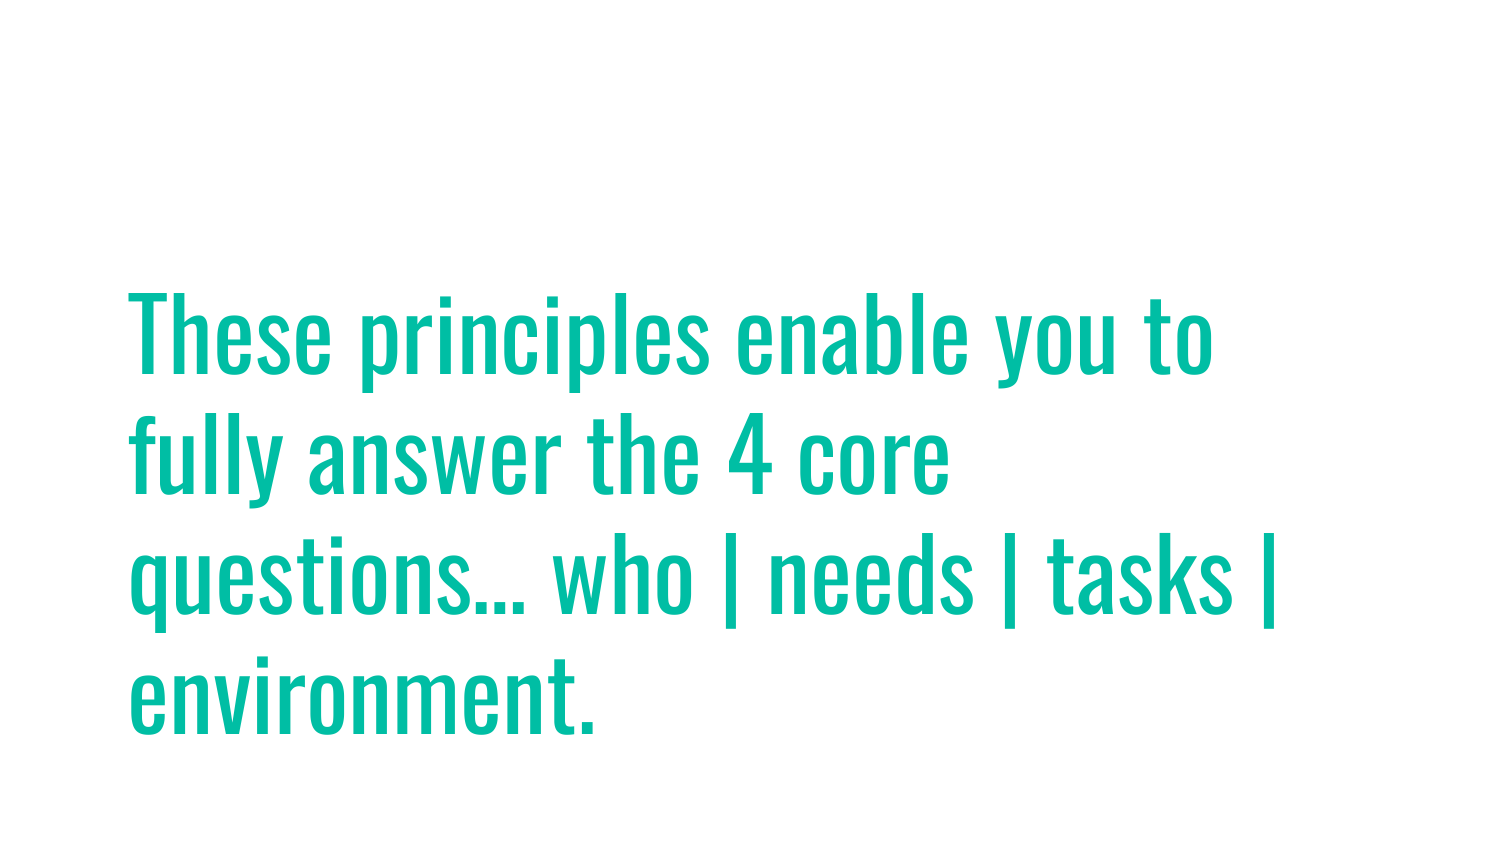

# These principles enable you to fully answer the 4 core questions… who | needs | tasks | environment.